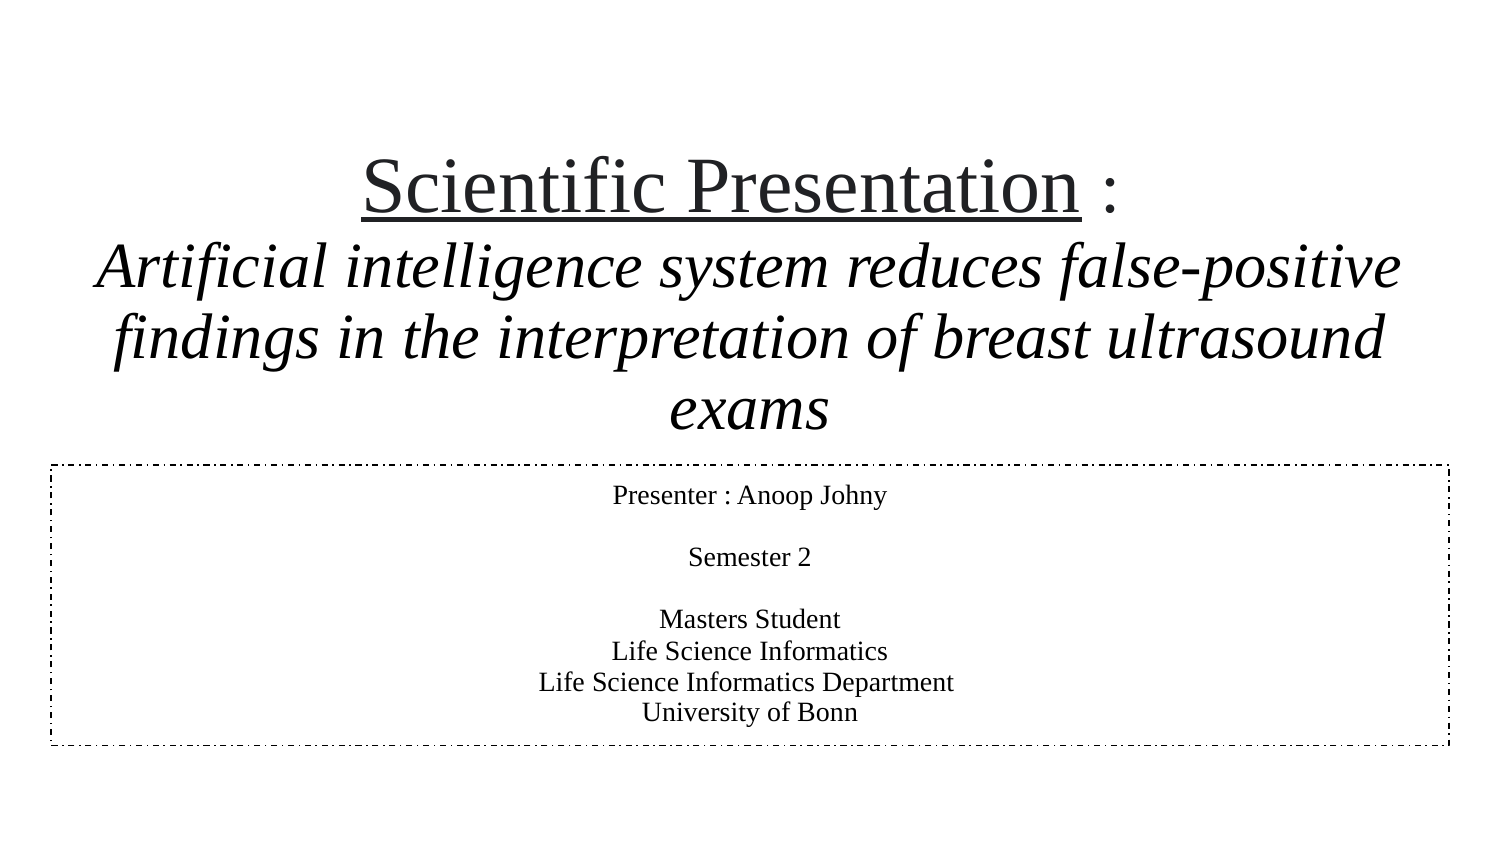

# Scientific Presentation :
Artificial intelligence system reduces false-positive
findings in the interpretation of breast ultrasound
exams
Presenter : Anoop Johny

Semester 2

Masters Student
Life Science Informatics
Life Science Informatics Department
University of Bonn